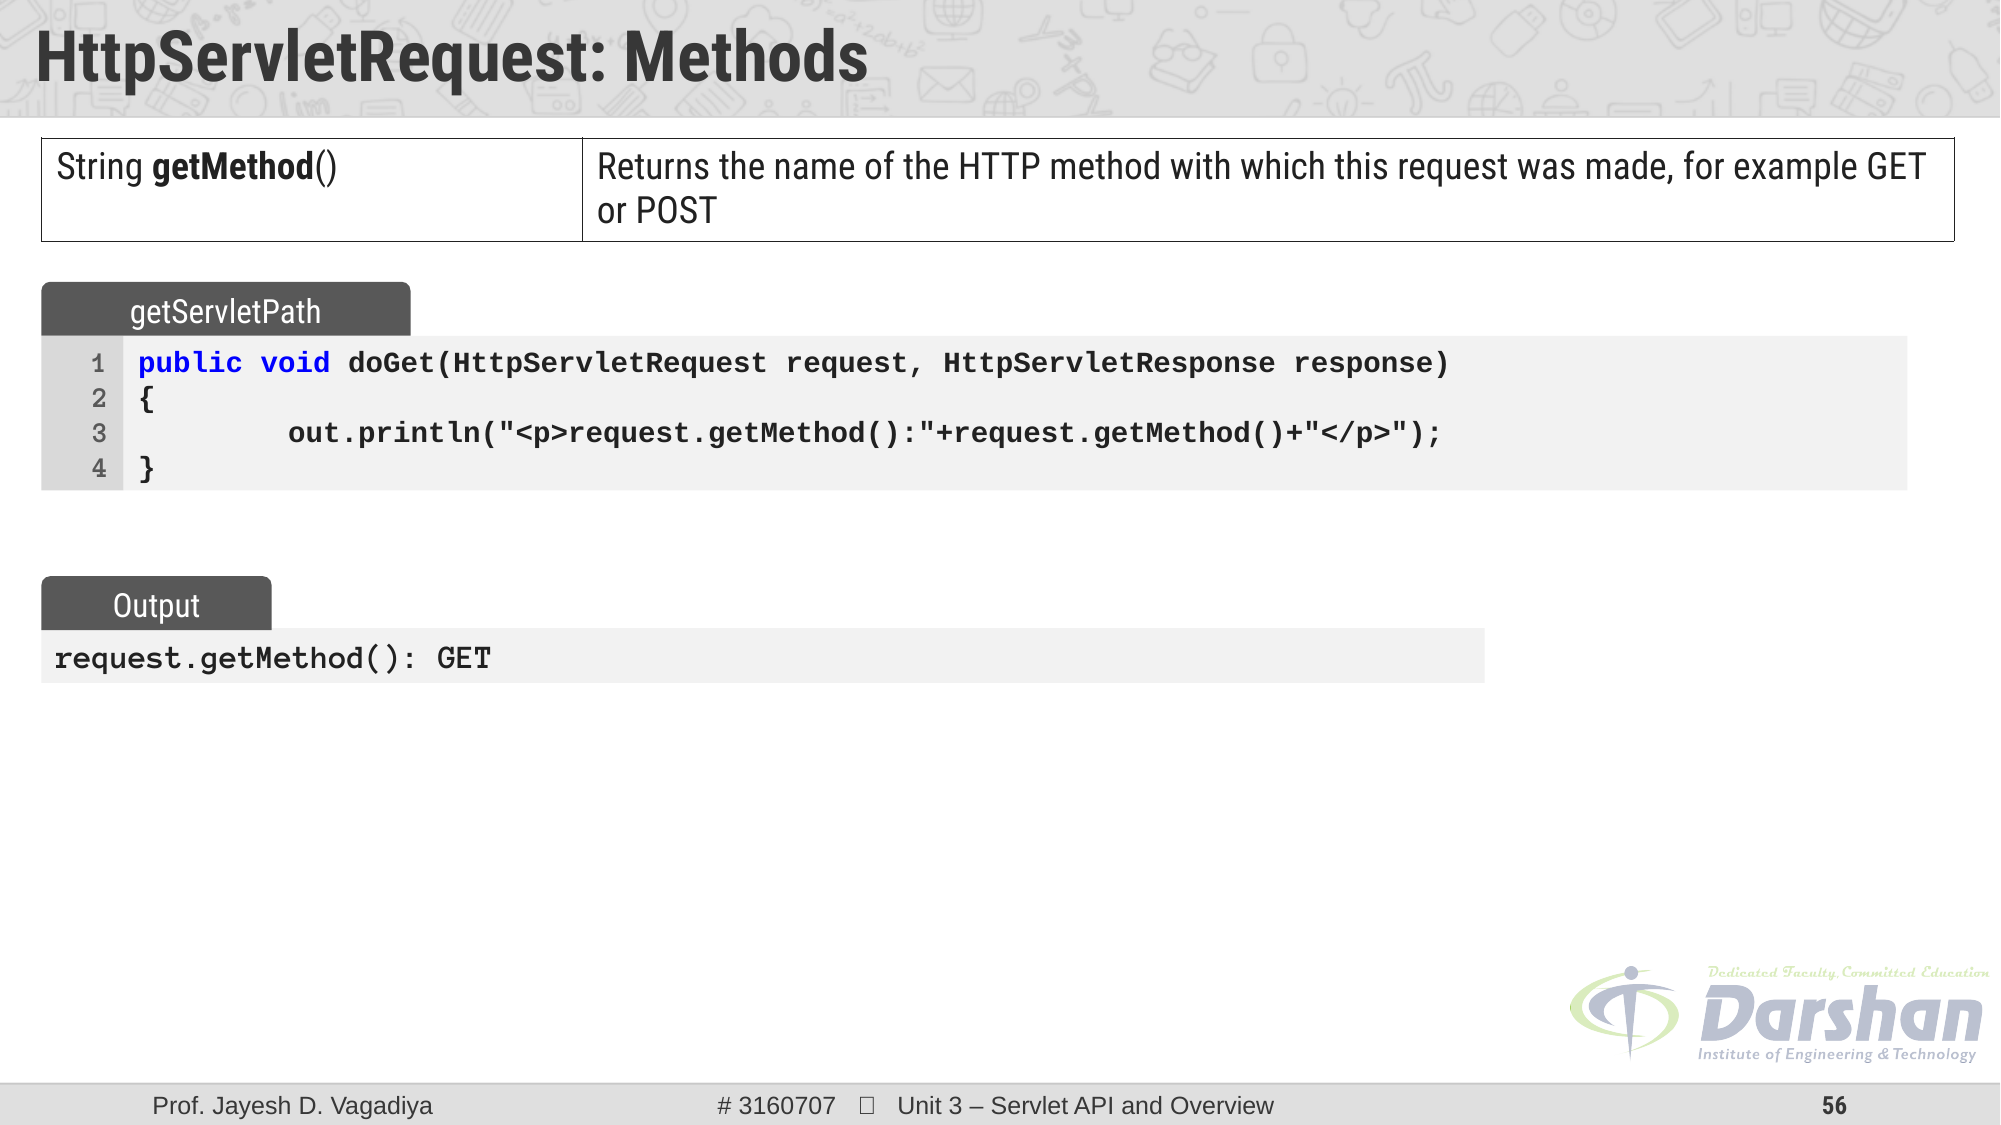

# HttpServletRequest: Methods
| String getMethod() | Returns the name of the HTTP method with which this request was made, for example GET or POST |
| --- | --- |
getServletPath
1
2
3
4
public void doGet(HttpServletRequest request, HttpServletResponse response)
{
	out.println("<p>request.getMethod():"+request.getMethod()+"</p>");
}
Output
request.getMethod(): GET